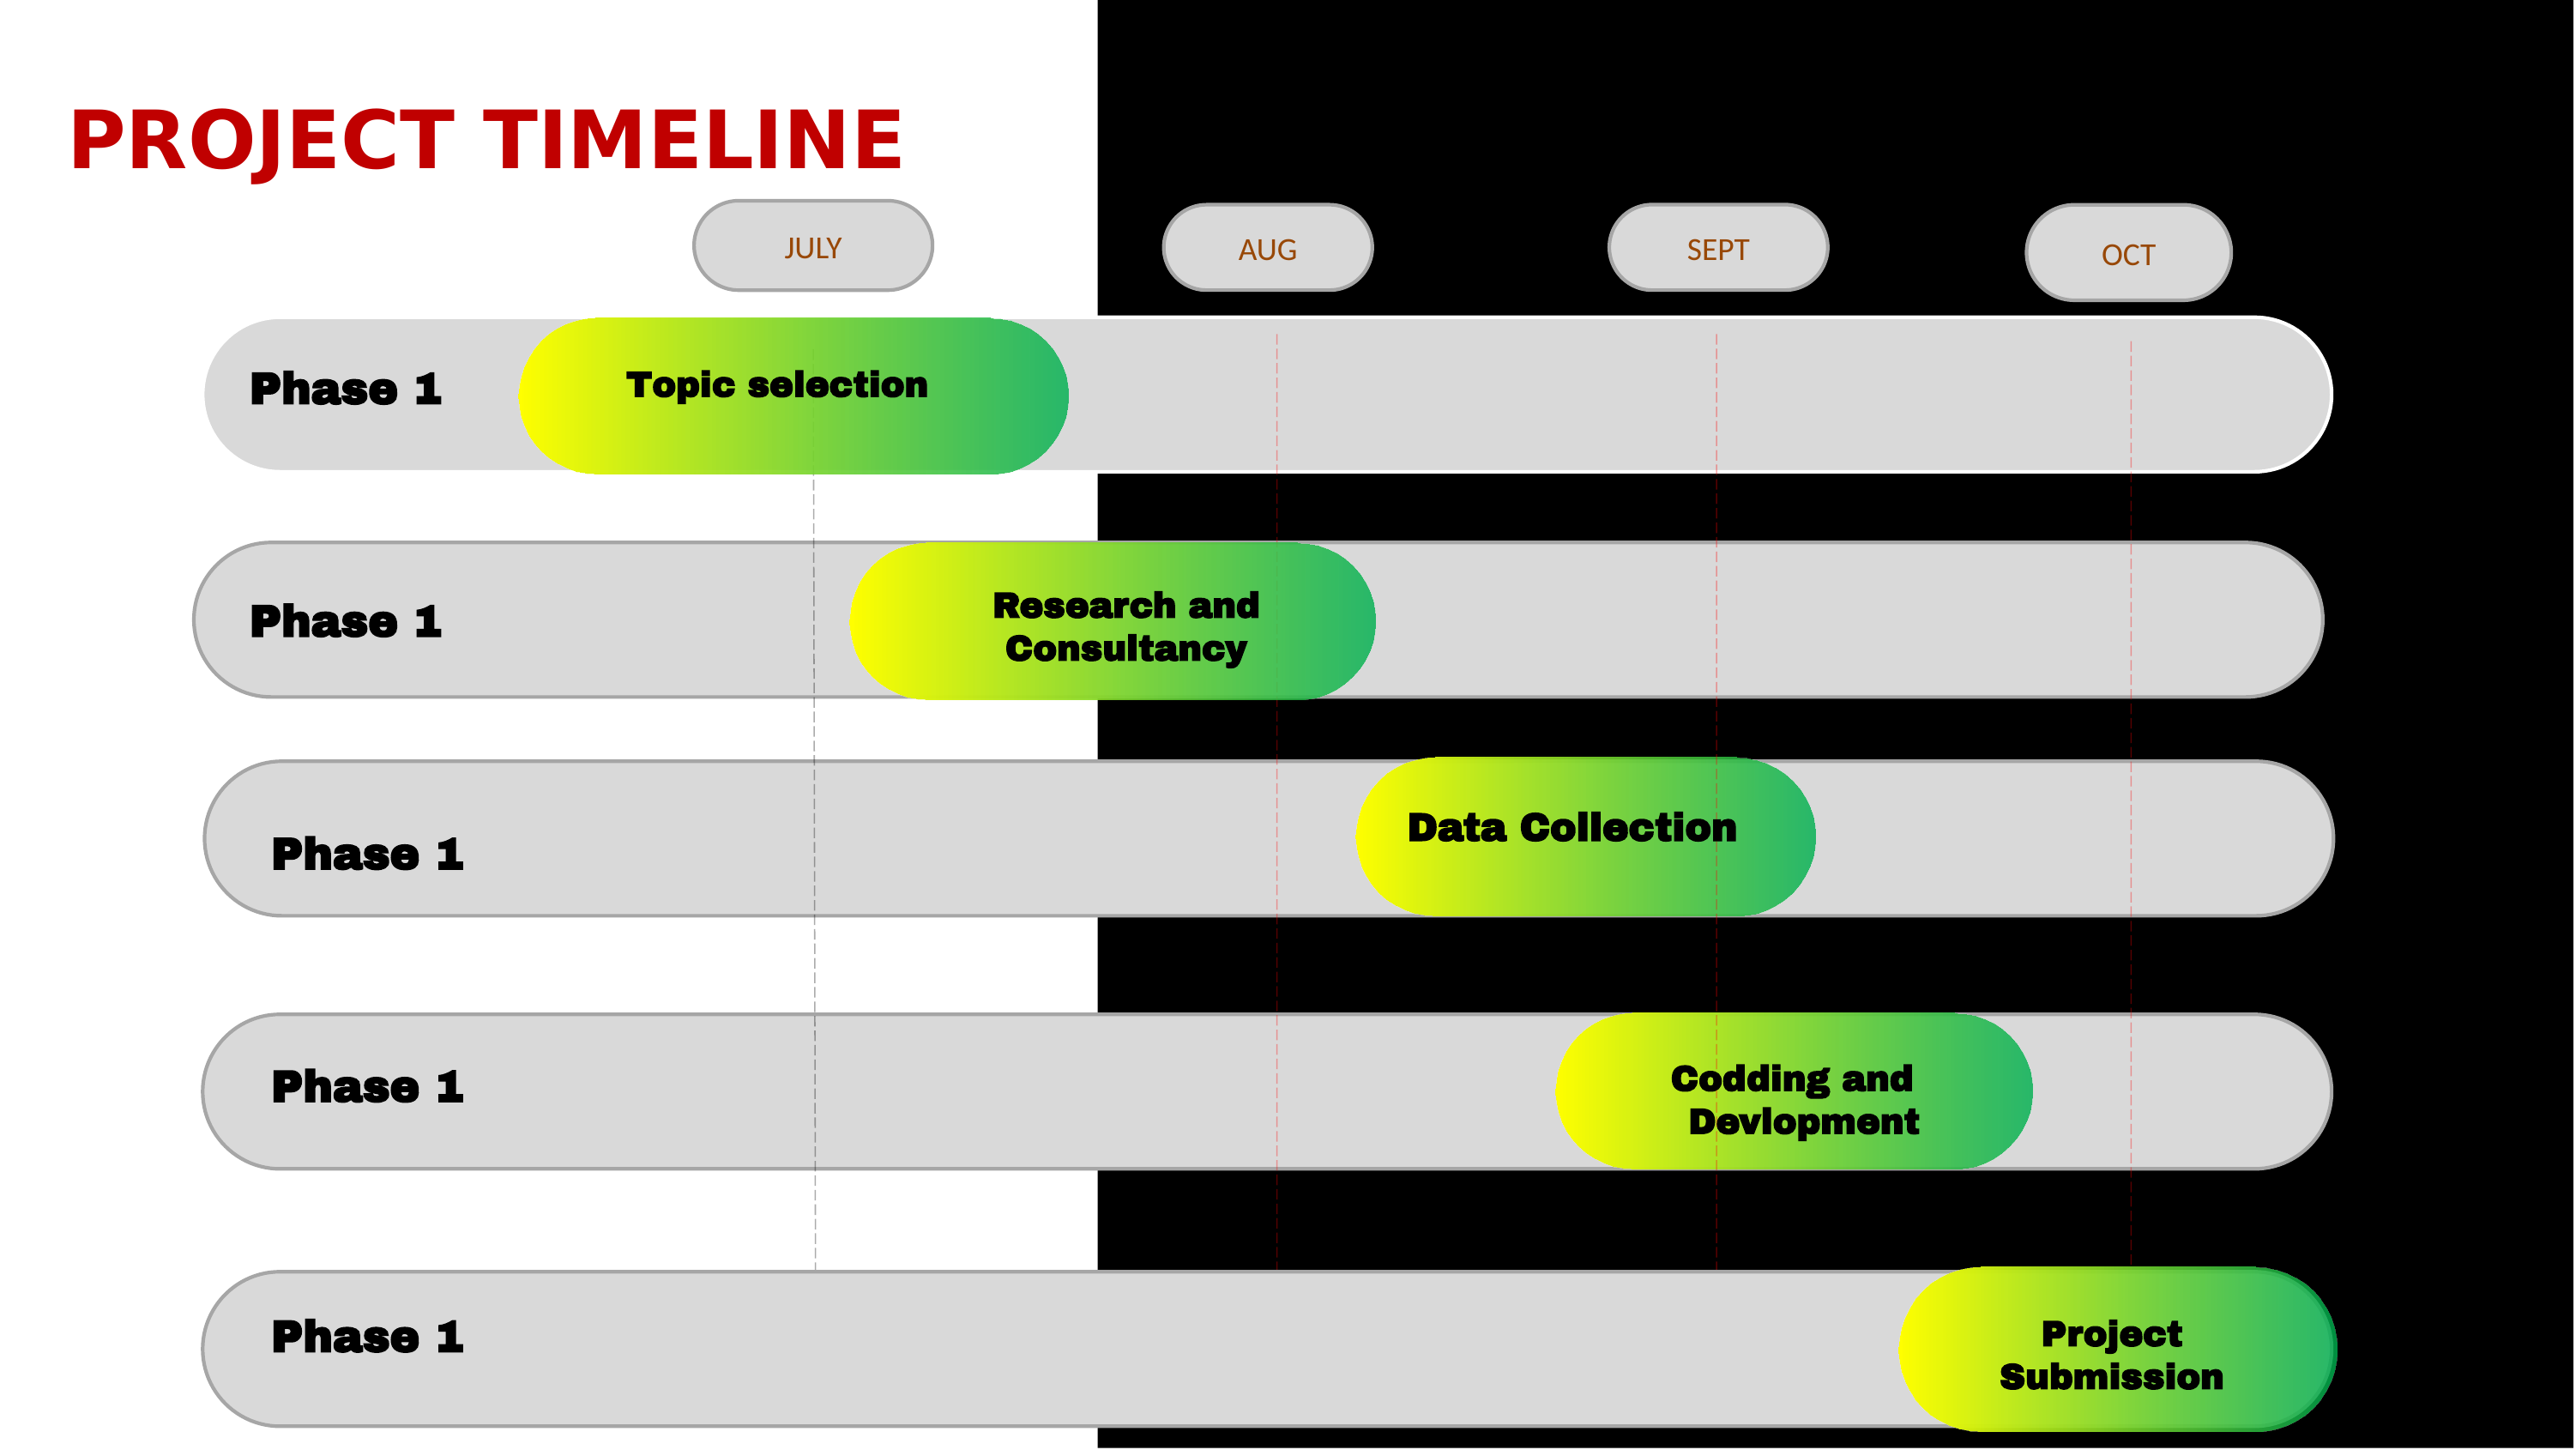

Project Timeline
JULY
SEPT
AUG
OCT

Phase 1
Topic selection

Research and Consultancy
Phase 1

Data Collection
Phase 1

Codding and   Devlopment
Phase 1

Phase 1
Project Submission